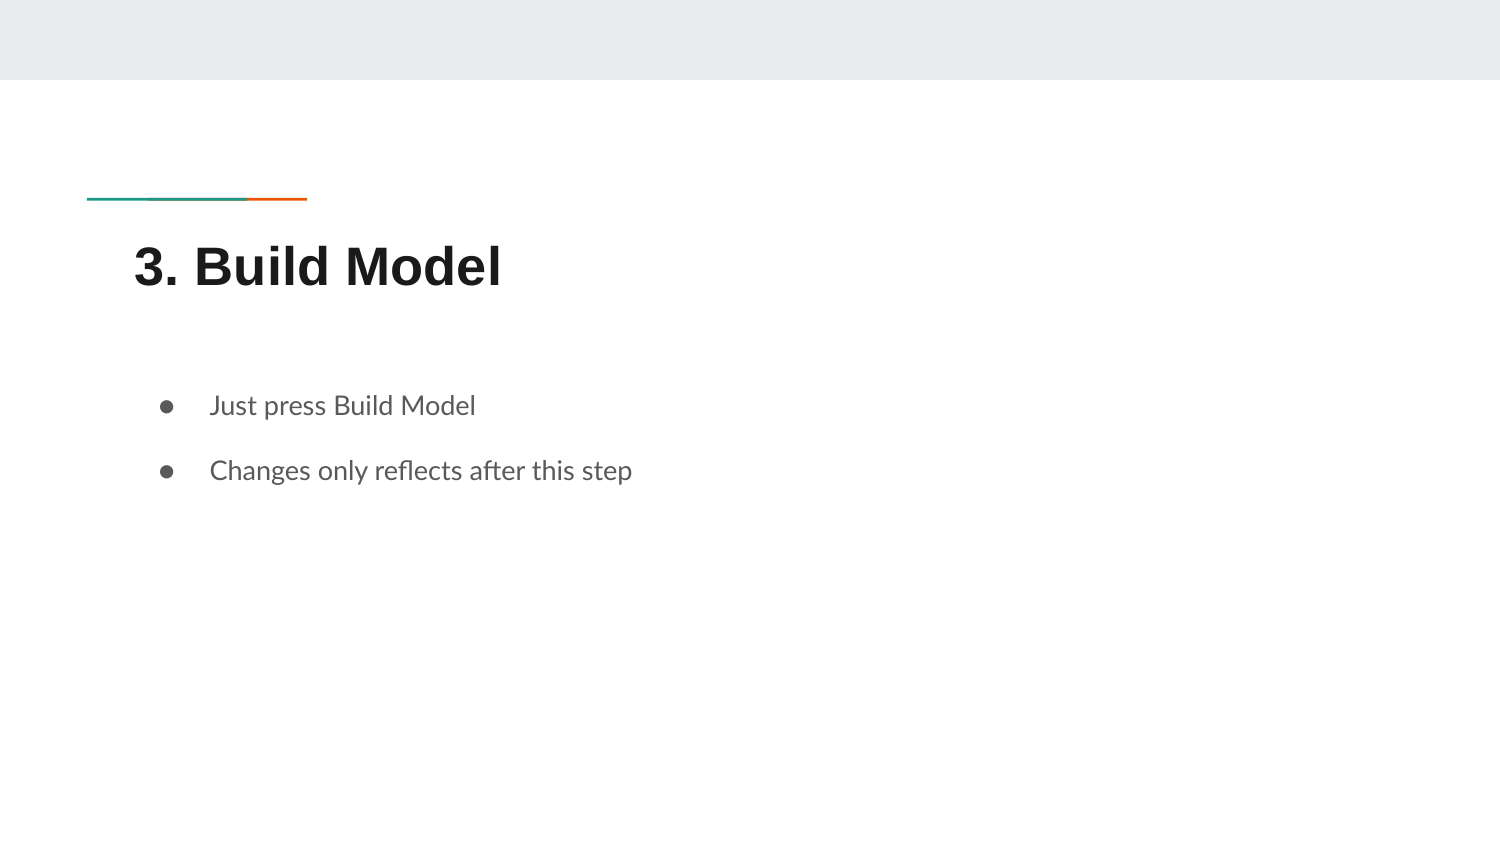

# 3. Build Model
Just press Build Model
Changes only reflects after this step